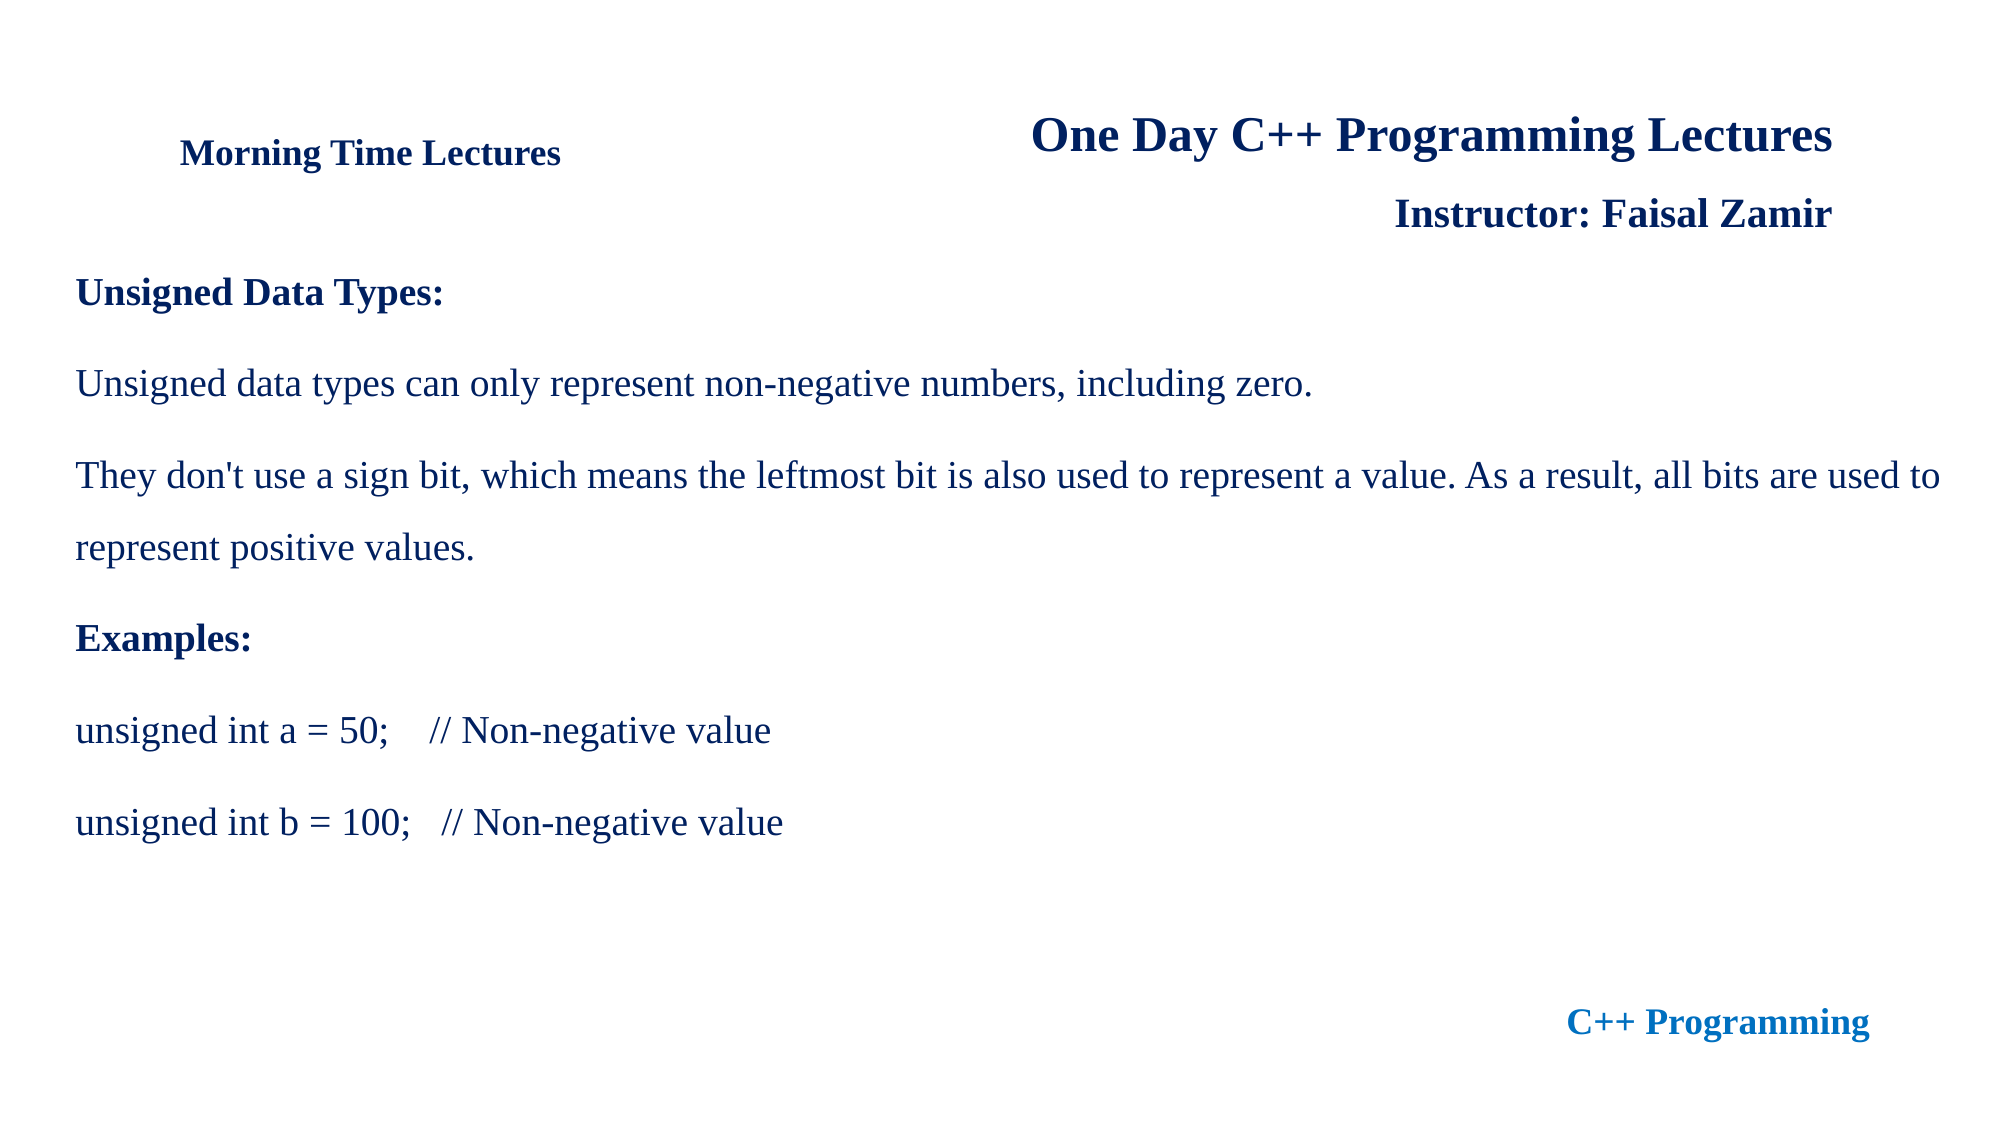

One Day C++ Programming Lectures
Instructor: Faisal Zamir
Morning Time Lectures
Unsigned Data Types:
Unsigned data types can only represent non-negative numbers, including zero.
They don't use a sign bit, which means the leftmost bit is also used to represent a value. As a result, all bits are used to represent positive values.
Examples:
unsigned int a = 50;    // Non-negative value
unsigned int b = 100;   // Non-negative value
C++ Programming